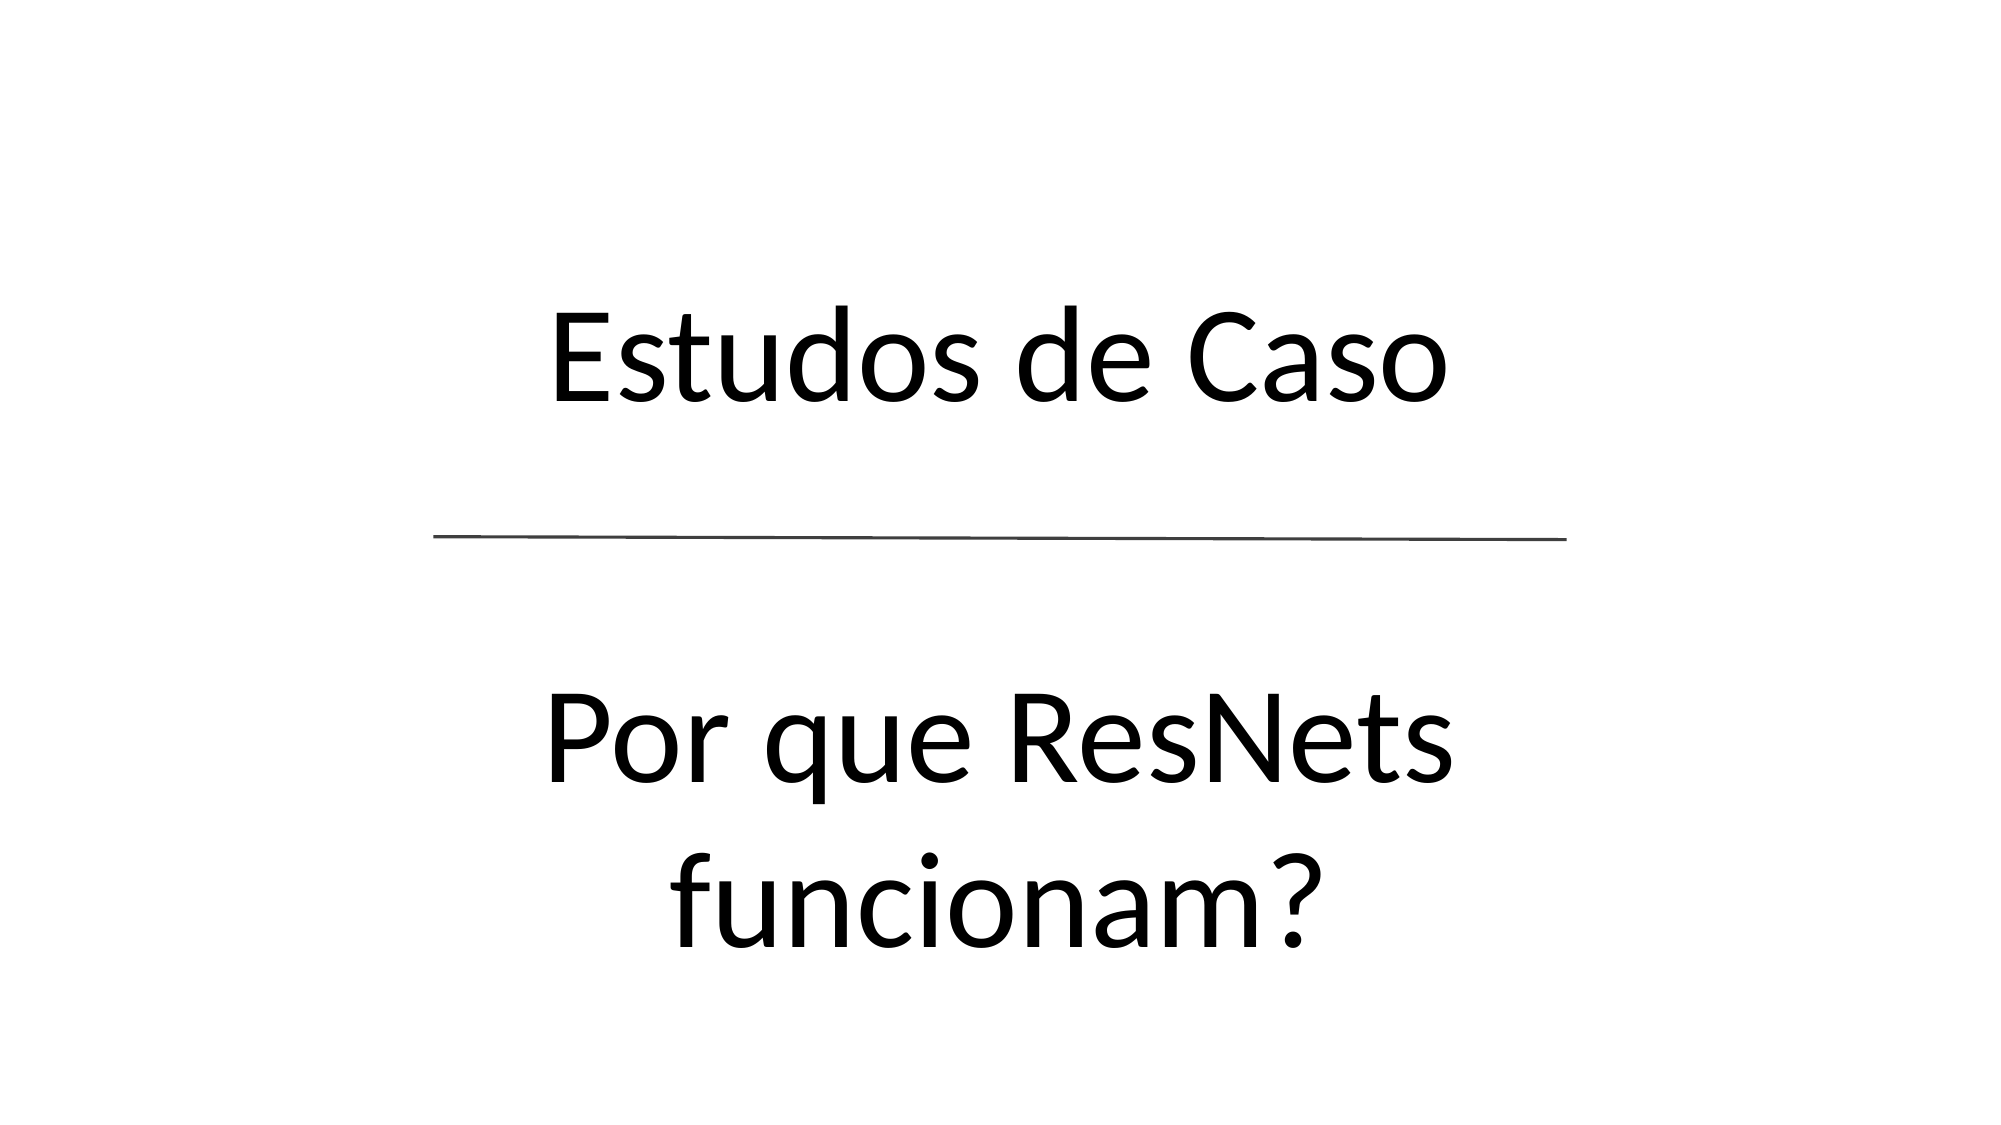

# Estudos de Caso
Por que ResNets funcionam?